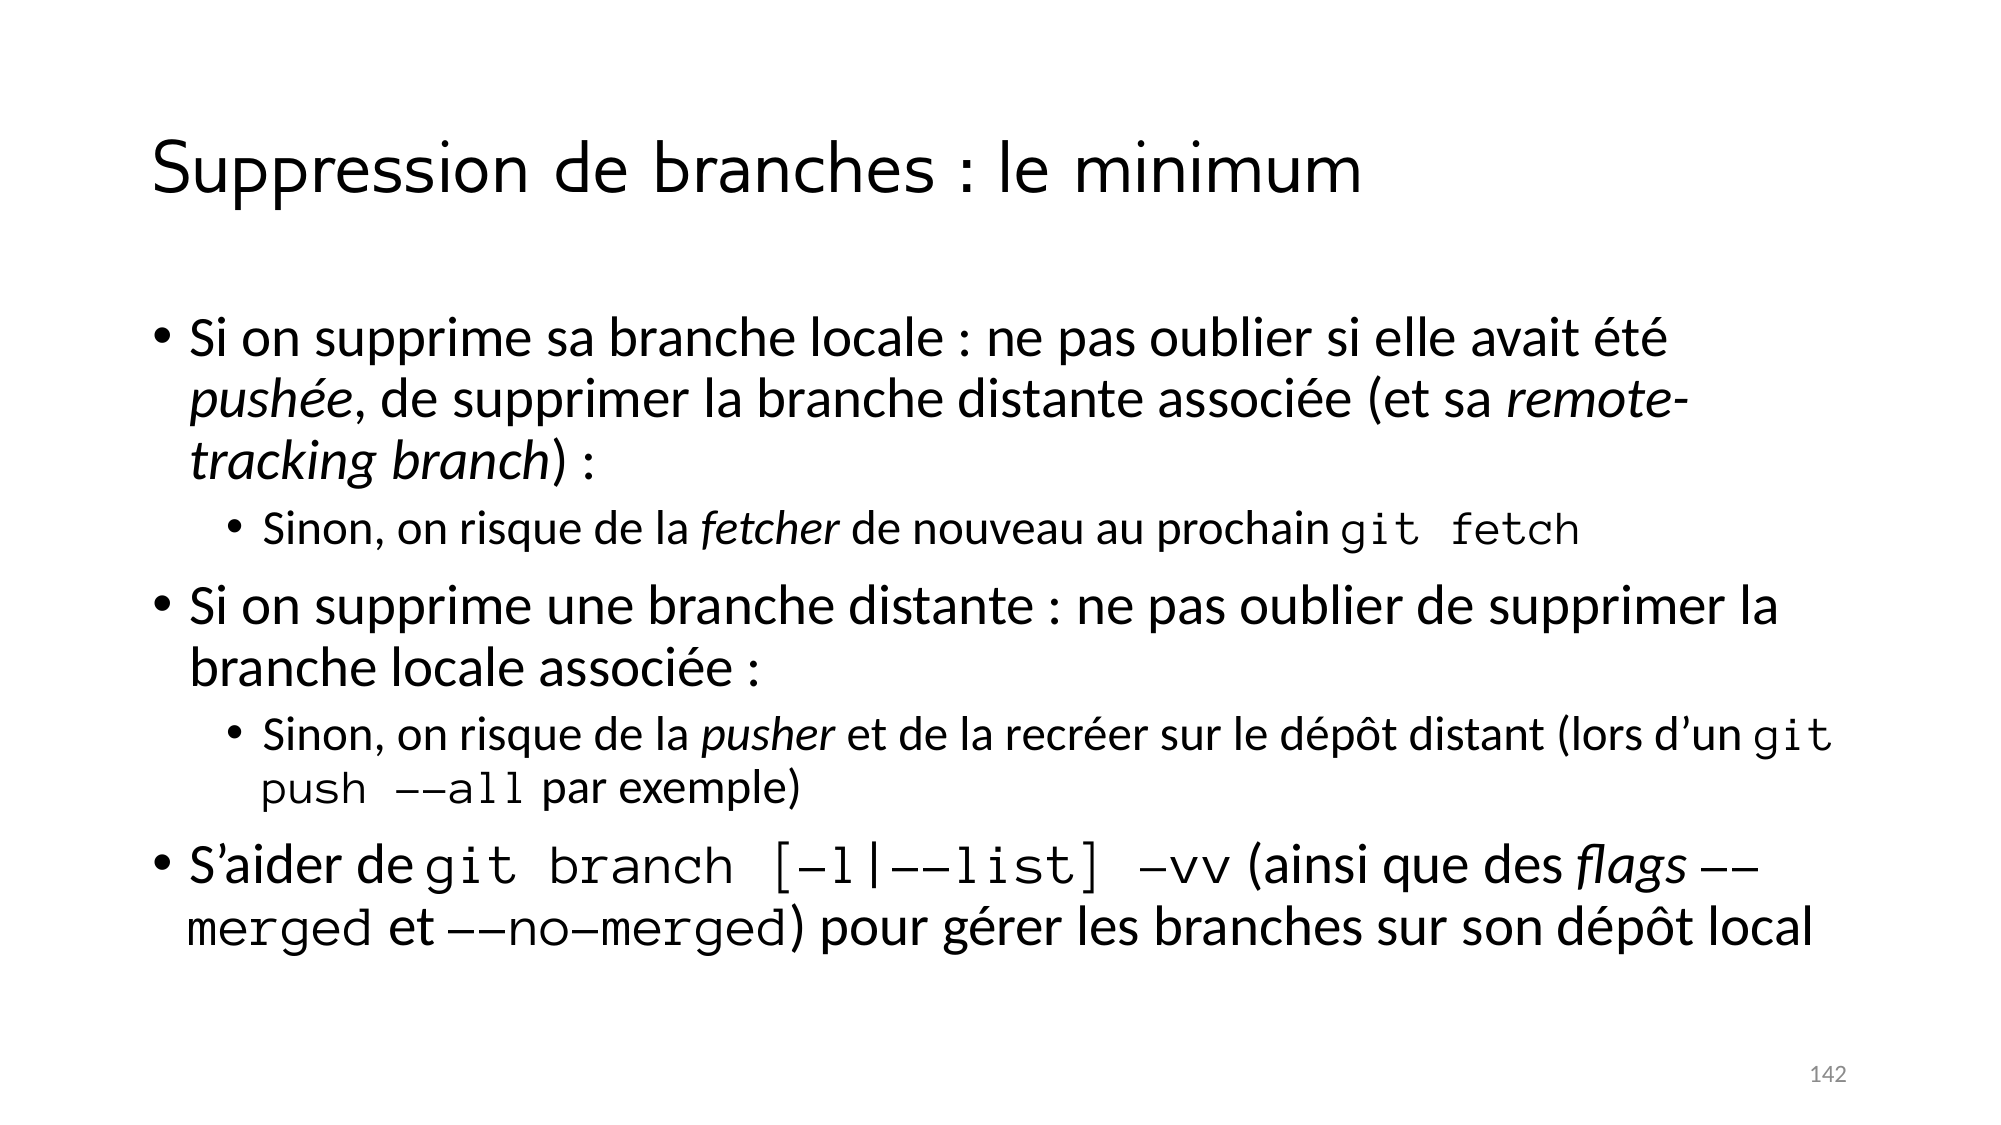

# Suppression de branches : le minimum
Si on supprime sa branche locale : ne pas oublier si elle avait été pushée, de supprimer la branche distante associée (et sa remote-tracking branch) :
Sinon, on risque de la fetcher de nouveau au prochain git fetch
Si on supprime une branche distante : ne pas oublier de supprimer la branche locale associée :
Sinon, on risque de la pusher et de la recréer sur le dépôt distant (lors d’un git push --all par exemple)
S’aider de git branch [-l|--list] –vv (ainsi que des flags --merged et --no-merged) pour gérer les branches sur son dépôt local
142